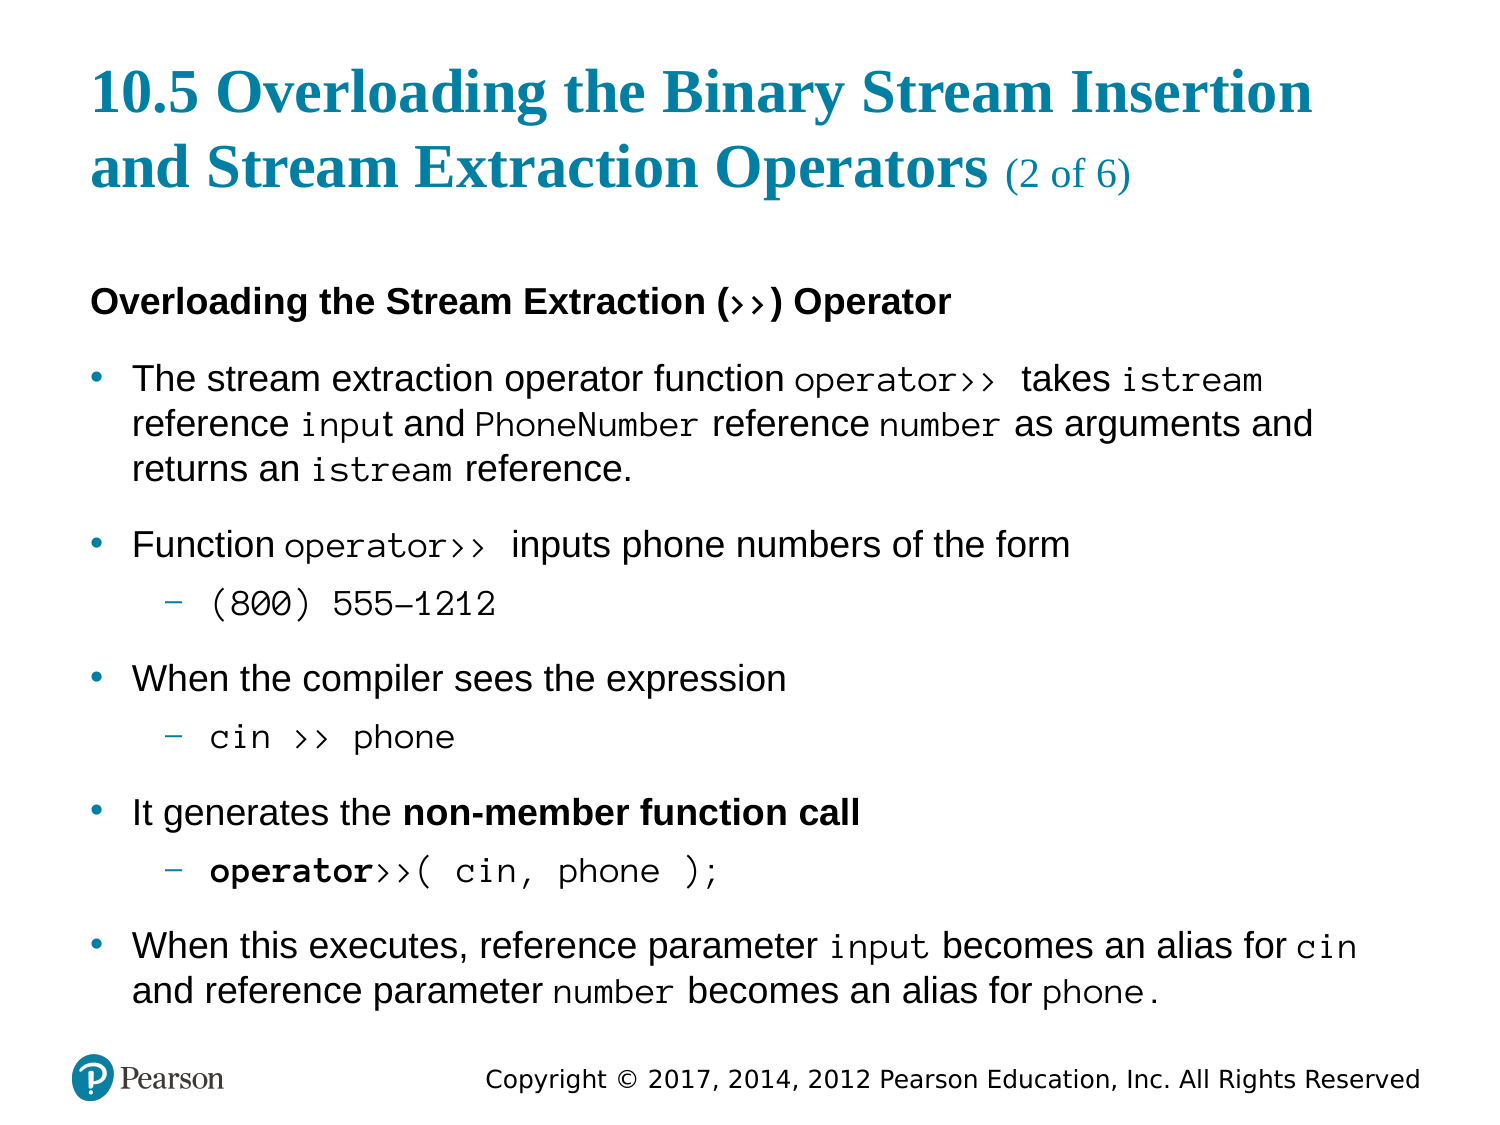

# 10.5 Overloading the Binary Stream Insertion and Stream Extraction Operators (2 of 6)
Overloading the Stream Extraction (>>) Operator
The stream extraction operator function operator>> takes istream reference input and PhoneNumber reference number as arguments and returns an istream reference.
Function operator>> inputs phone numbers of the form
(800) 555-1212
When the compiler sees the expression
cin >> phone
It generates the non-member function call
operator>>( cin, phone );
When this executes, reference parameter input becomes an alias for cin and reference parameter number becomes an alias for phone.